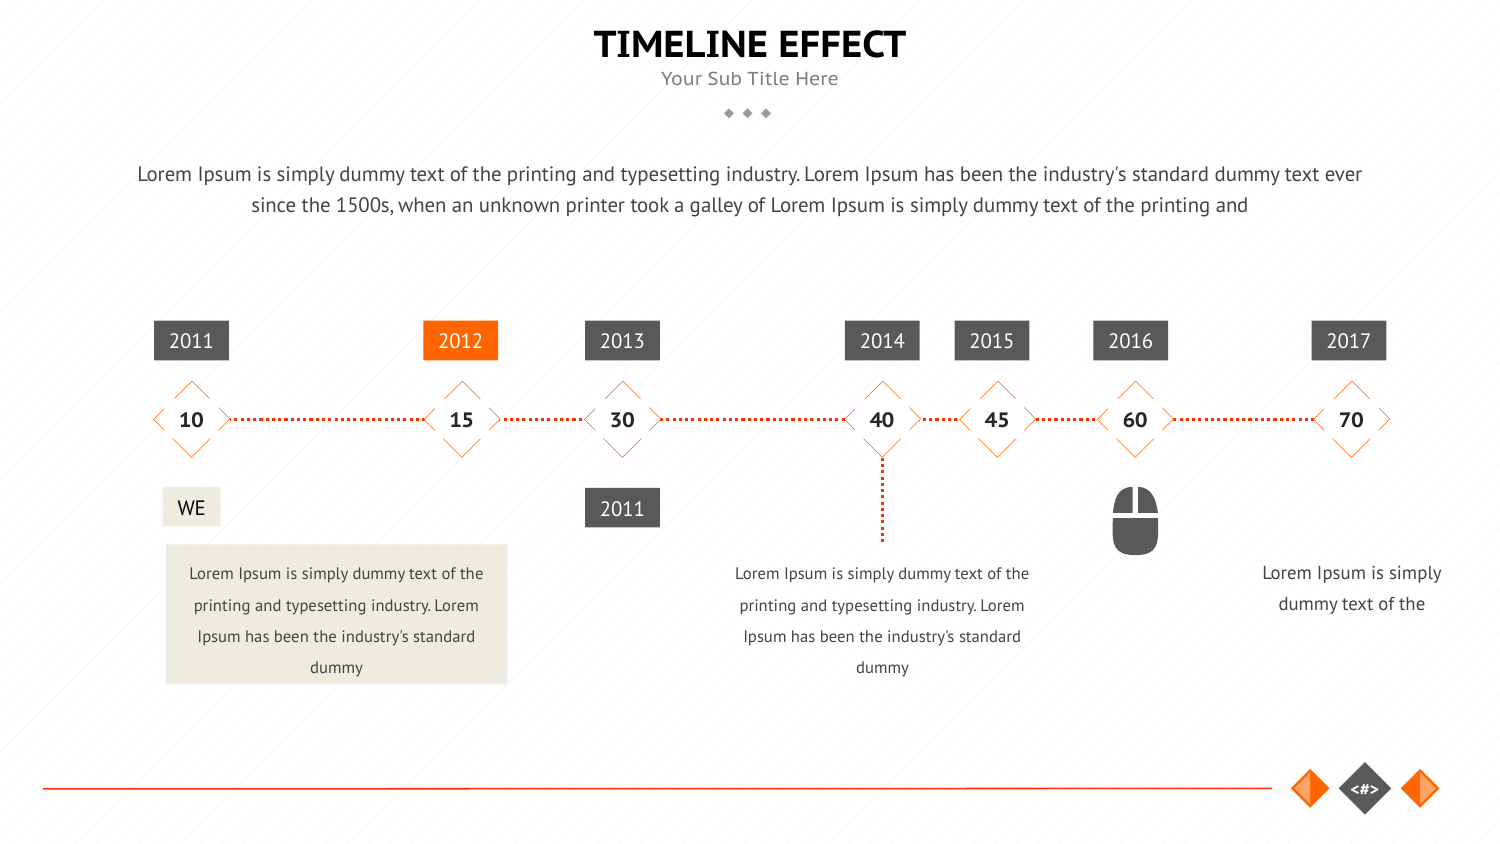

# TIMELINE EFFECT
Lorem Ipsum is simply dummy text of the printing and typesetting industry. Lorem Ipsum has been the industry's standard dummy text ever since the 1500s, when an unknown printer took a galley of Lorem Ipsum is simply dummy text of the printing and
2011
2012
2013
2014
2015
2016
2017

10

15

30

40

45

60

70
WE

2011
Lorem Ipsum is simply dummy text of the printing and typesetting industry. Lorem Ipsum has been the industry's standard dummy
Lorem Ipsum is simply dummy text of the printing and typesetting industry. Lorem Ipsum has been the industry's standard dummy
Lorem Ipsum is simply dummy text of the
34